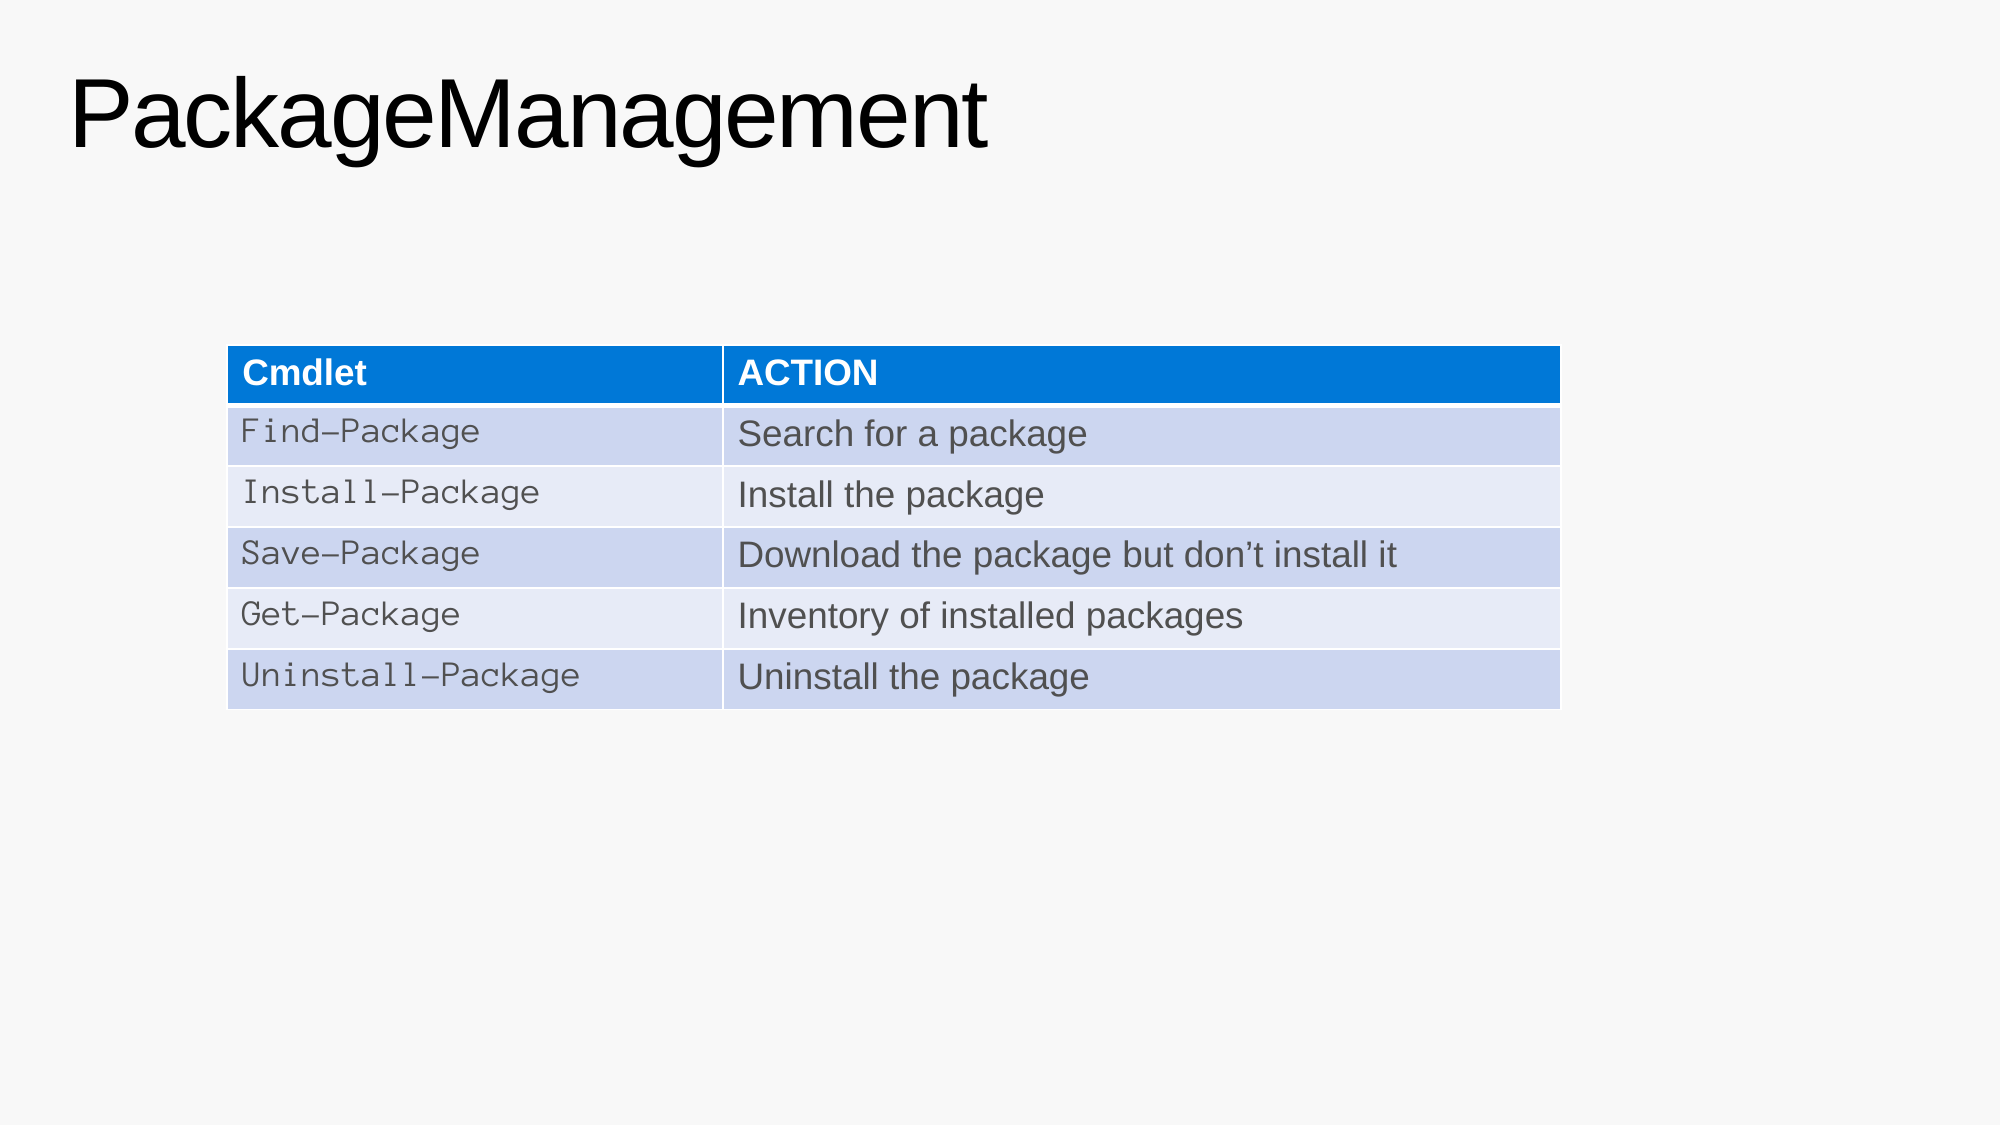

# PackageManagement

| Cmdlet | ACTION |
| --- | --- |
| Find-Package | Search for a package |
| Install-Package | Install the package |
| Save-Package | Download the package but don’t install it |
| Get-Package | Inventory of installed packages |
| Uninstall-Package | Uninstall the package |